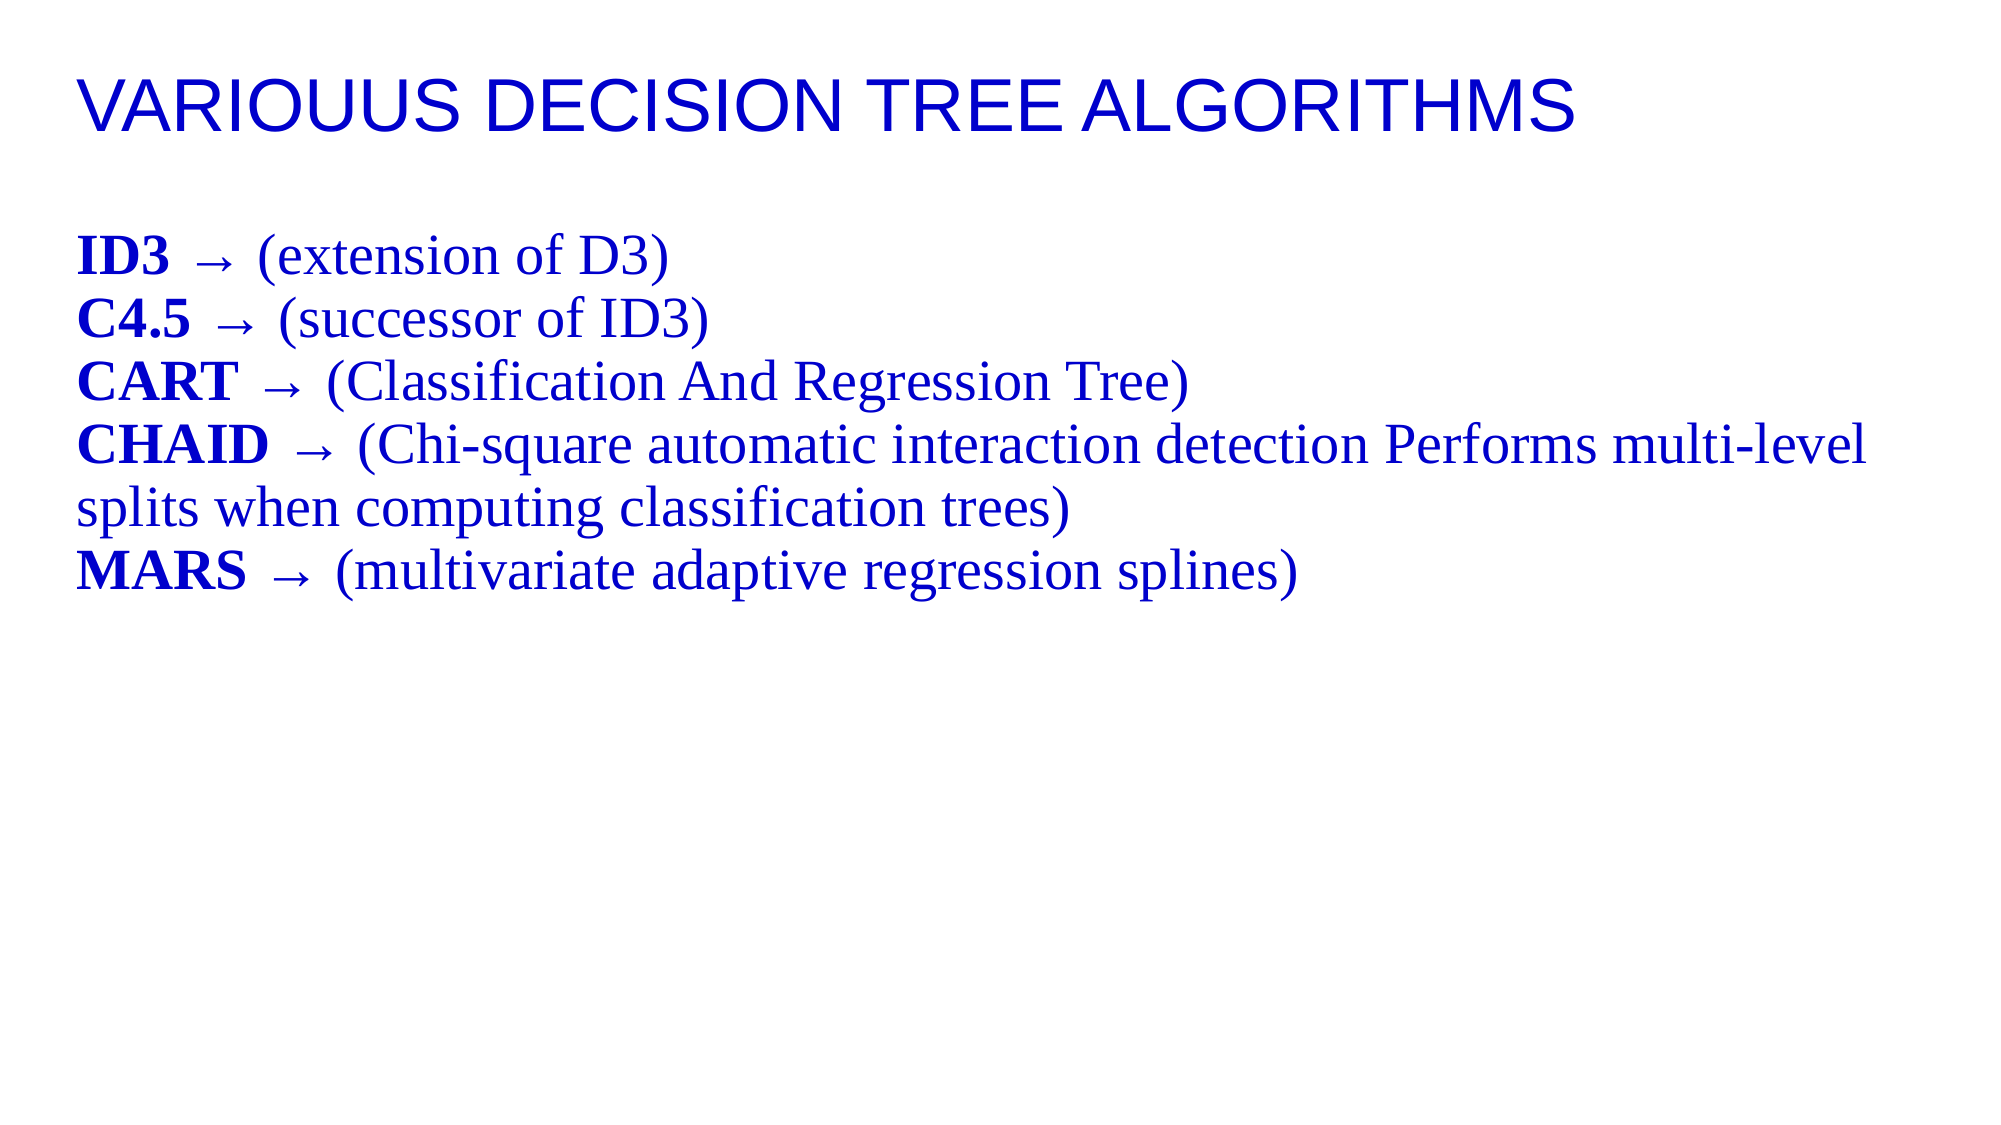

# VARIOUUS DECISION TREE ALGORITHMS
ID3 → (extension of D3)
C4.5 → (successor of ID3)
CART → (Classification And Regression Tree)
CHAID → (Chi-square automatic interaction detection Performs multi-level splits when computing classification trees)
MARS → (multivariate adaptive regression splines)